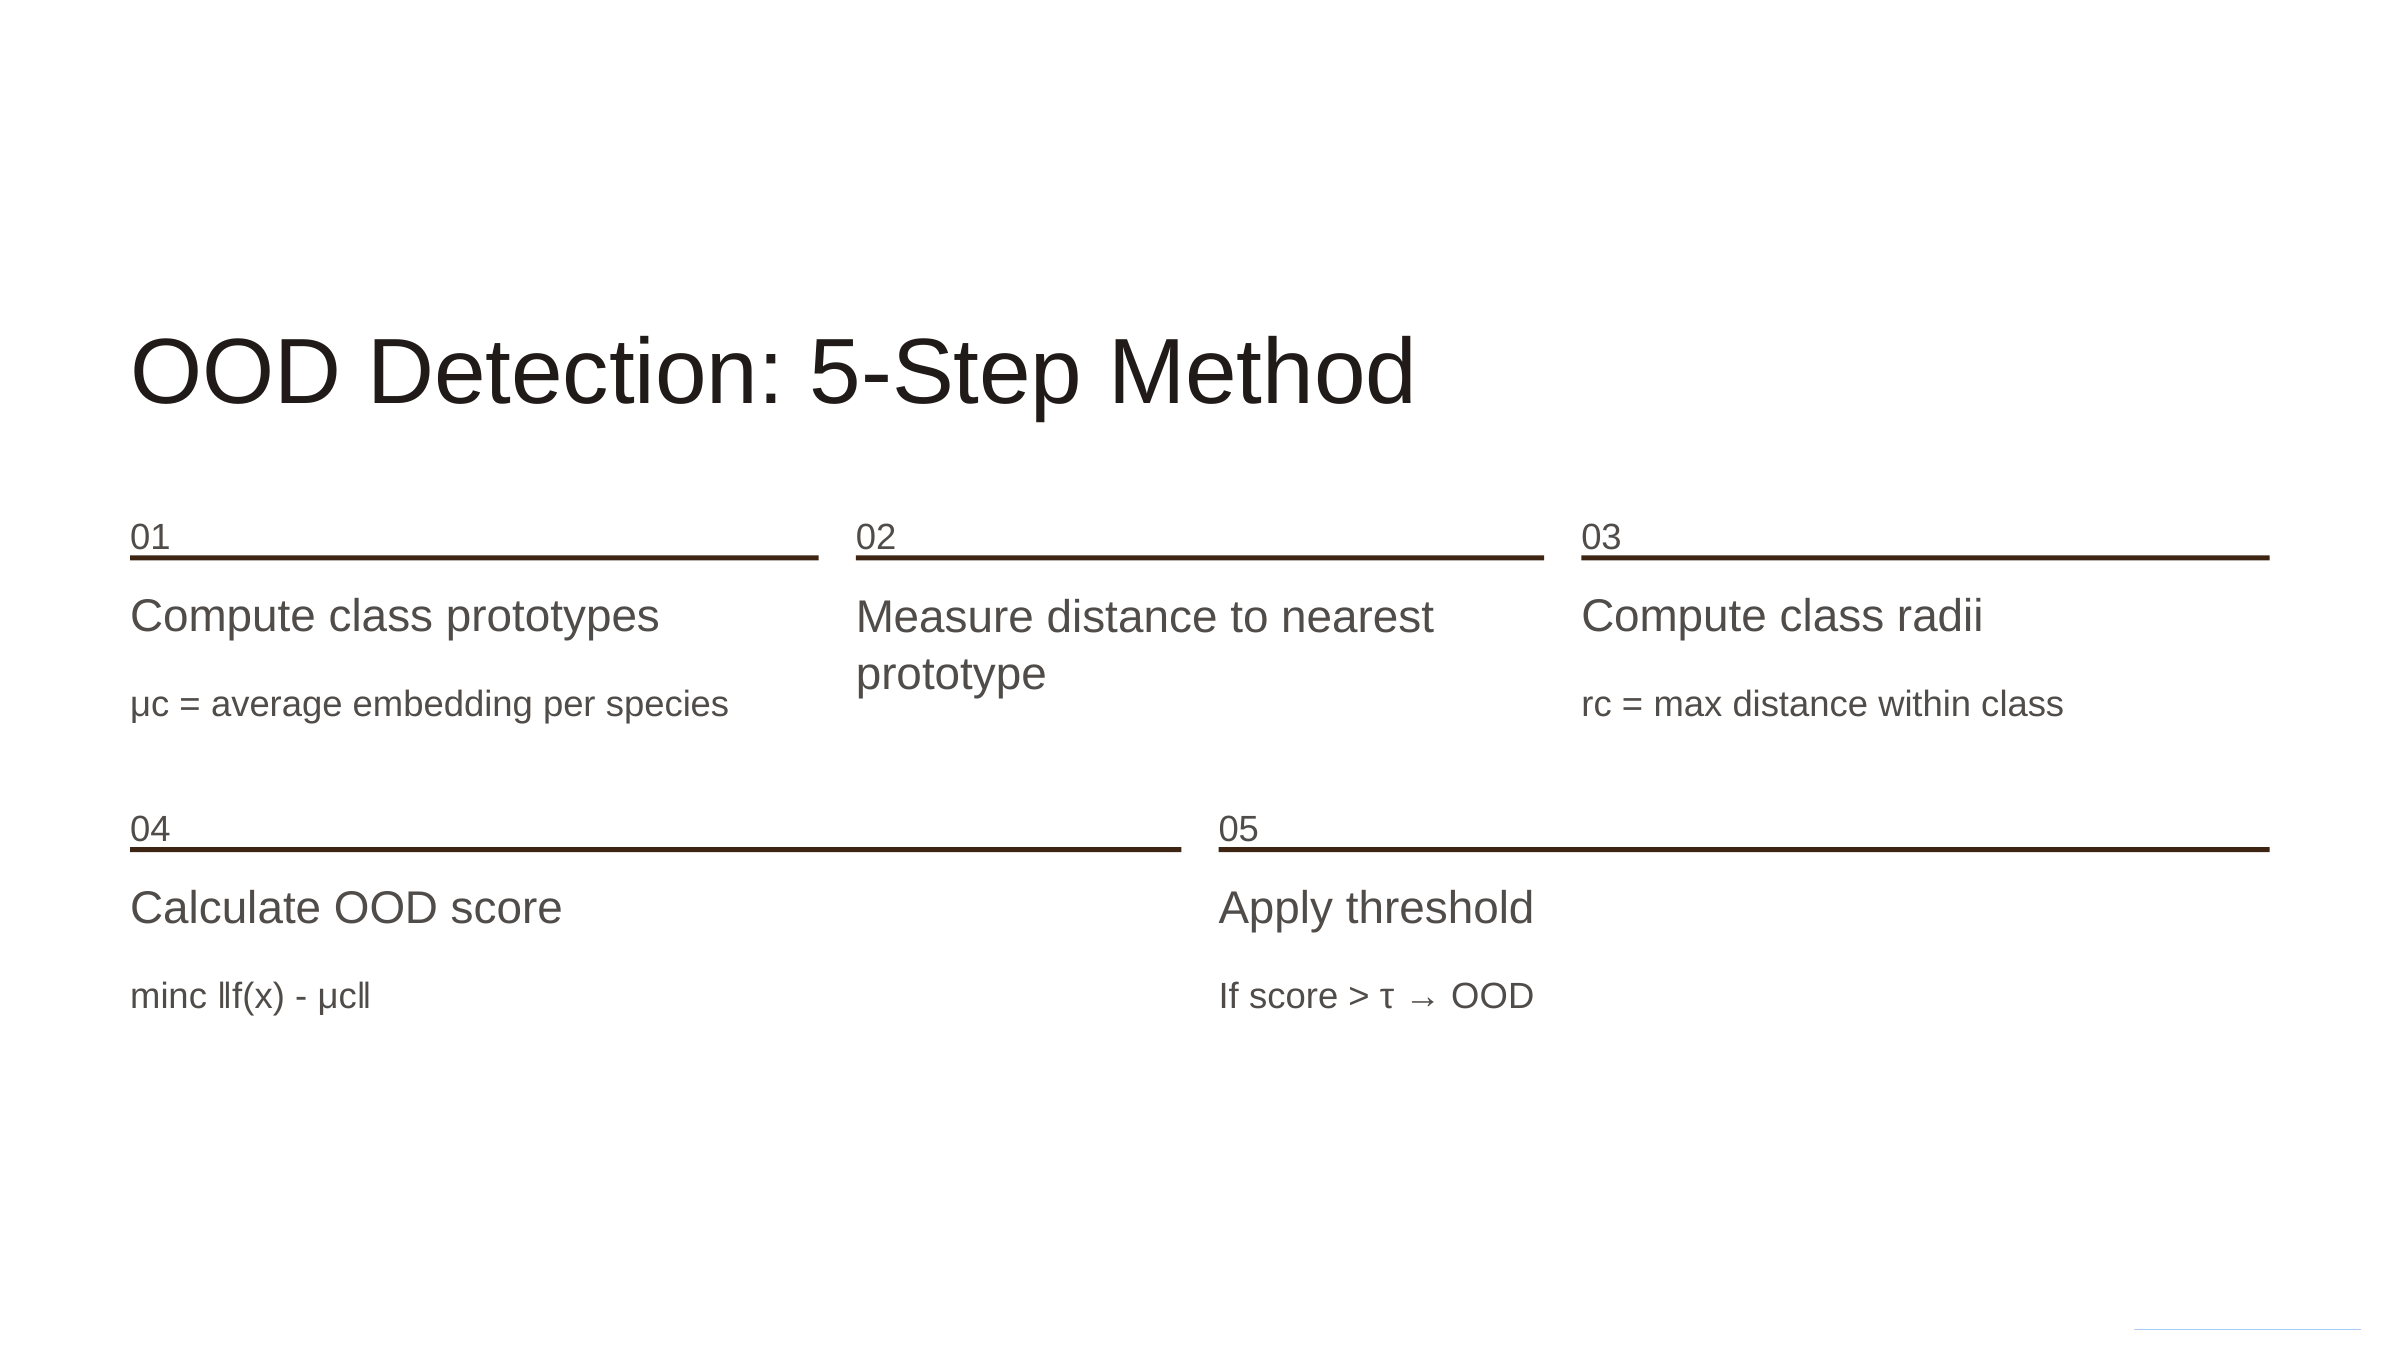

OOD Detection: 5-Step Method
01
02
03

Compute class prototypes
Measure distance to nearest prototype
Compute class radii
μc = average embedding per species
rc = max distance within class
04
05

Calculate OOD score
Apply threshold
minc ‖f(x) - μc‖
If score > τ → OOD